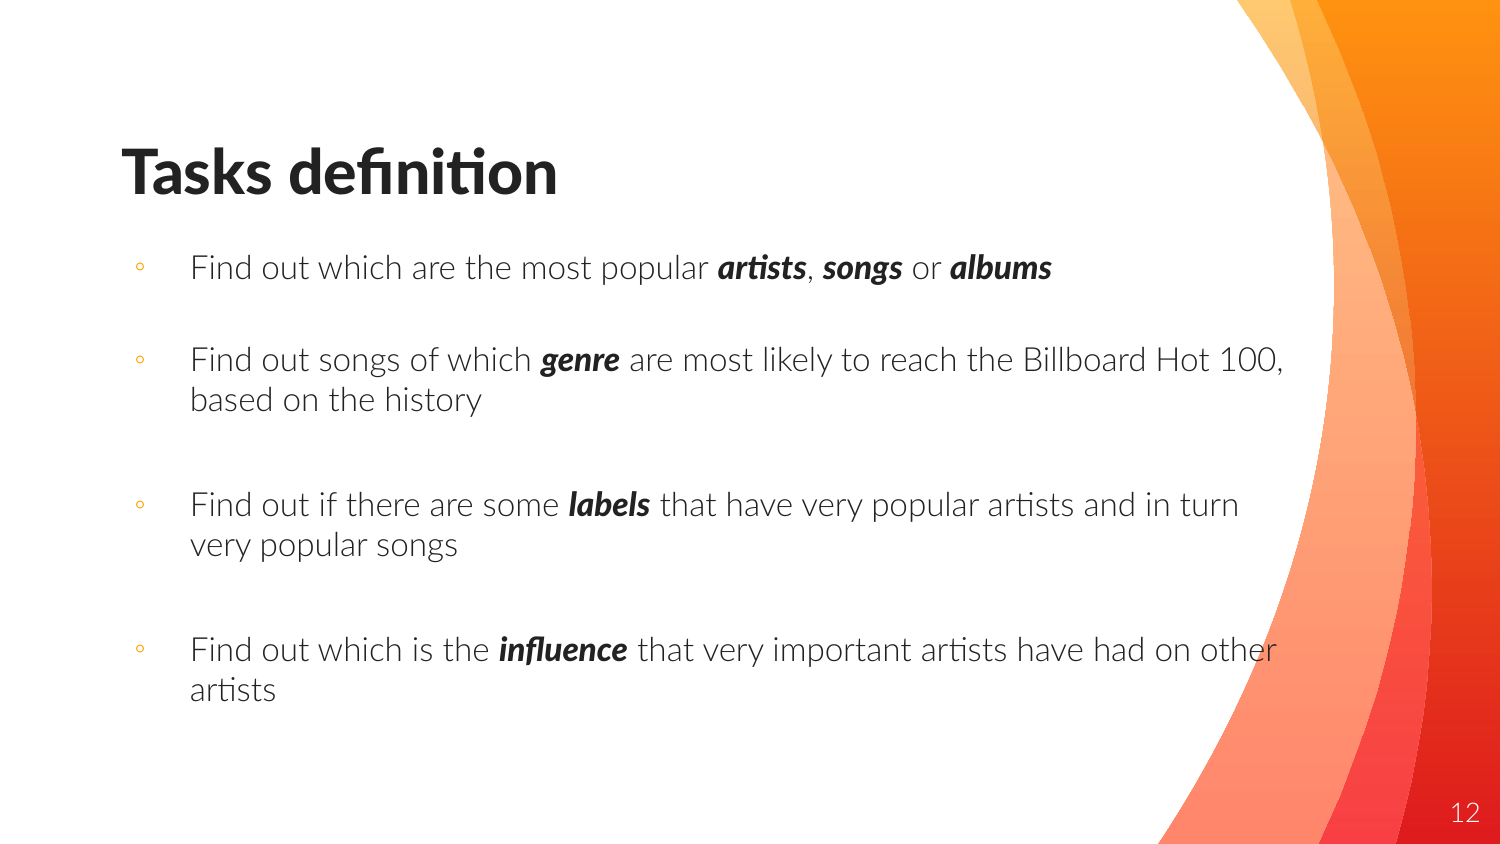

# Tasks definition
Find out which are the most popular artists, songs or albums

Find out songs of which genre are most likely to reach the Billboard Hot 100, based on the history

Find out if there are some labels that have very popular artists and in turn very popular songs

Find out which is the influence that very important artists have had on other artists

12